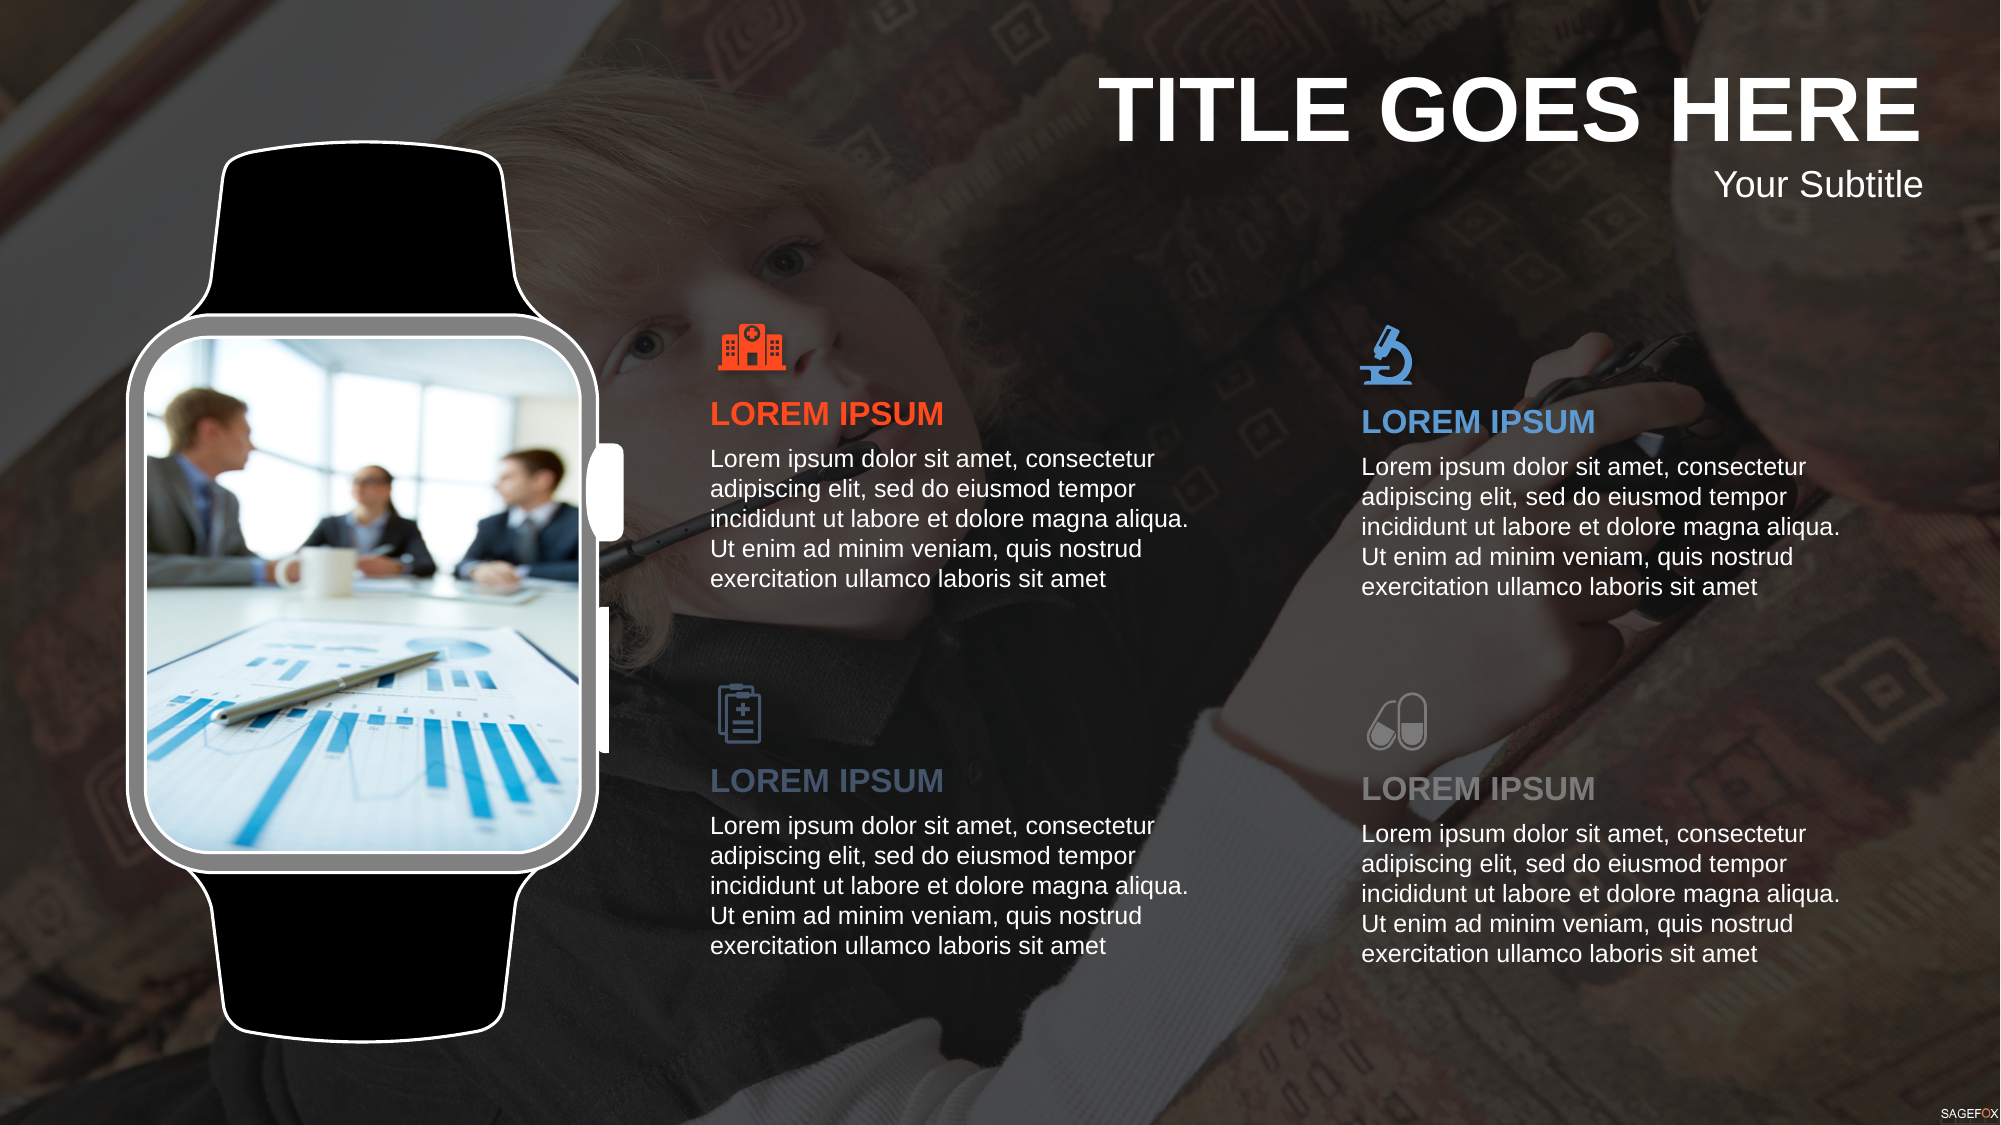

TITLE GOES HERE
Your Subtitle

LOREM IPSUM

Lorem ipsum dolor sit amet, consectetur adipiscing elit, sed do eiusmod tempor incididunt ut labore et dolore magna aliqua. Ut enim ad minim veniam, quis nostrud exercitation ullamco laboris sit amet
LOREM IPSUM

Lorem ipsum dolor sit amet, consectetur adipiscing elit, sed do eiusmod tempor incididunt ut labore et dolore magna aliqua. Ut enim ad minim veniam, quis nostrud exercitation ullamco laboris sit amet

LOREM IPSUM

Lorem ipsum dolor sit amet, consectetur adipiscing elit, sed do eiusmod tempor incididunt ut labore et dolore magna aliqua. Ut enim ad minim veniam, quis nostrud exercitation ullamco laboris sit amet
LOREM IPSUM

Lorem ipsum dolor sit amet, consectetur adipiscing elit, sed do eiusmod tempor incididunt ut labore et dolore magna aliqua. Ut enim ad minim veniam, quis nostrud exercitation ullamco laboris sit amet